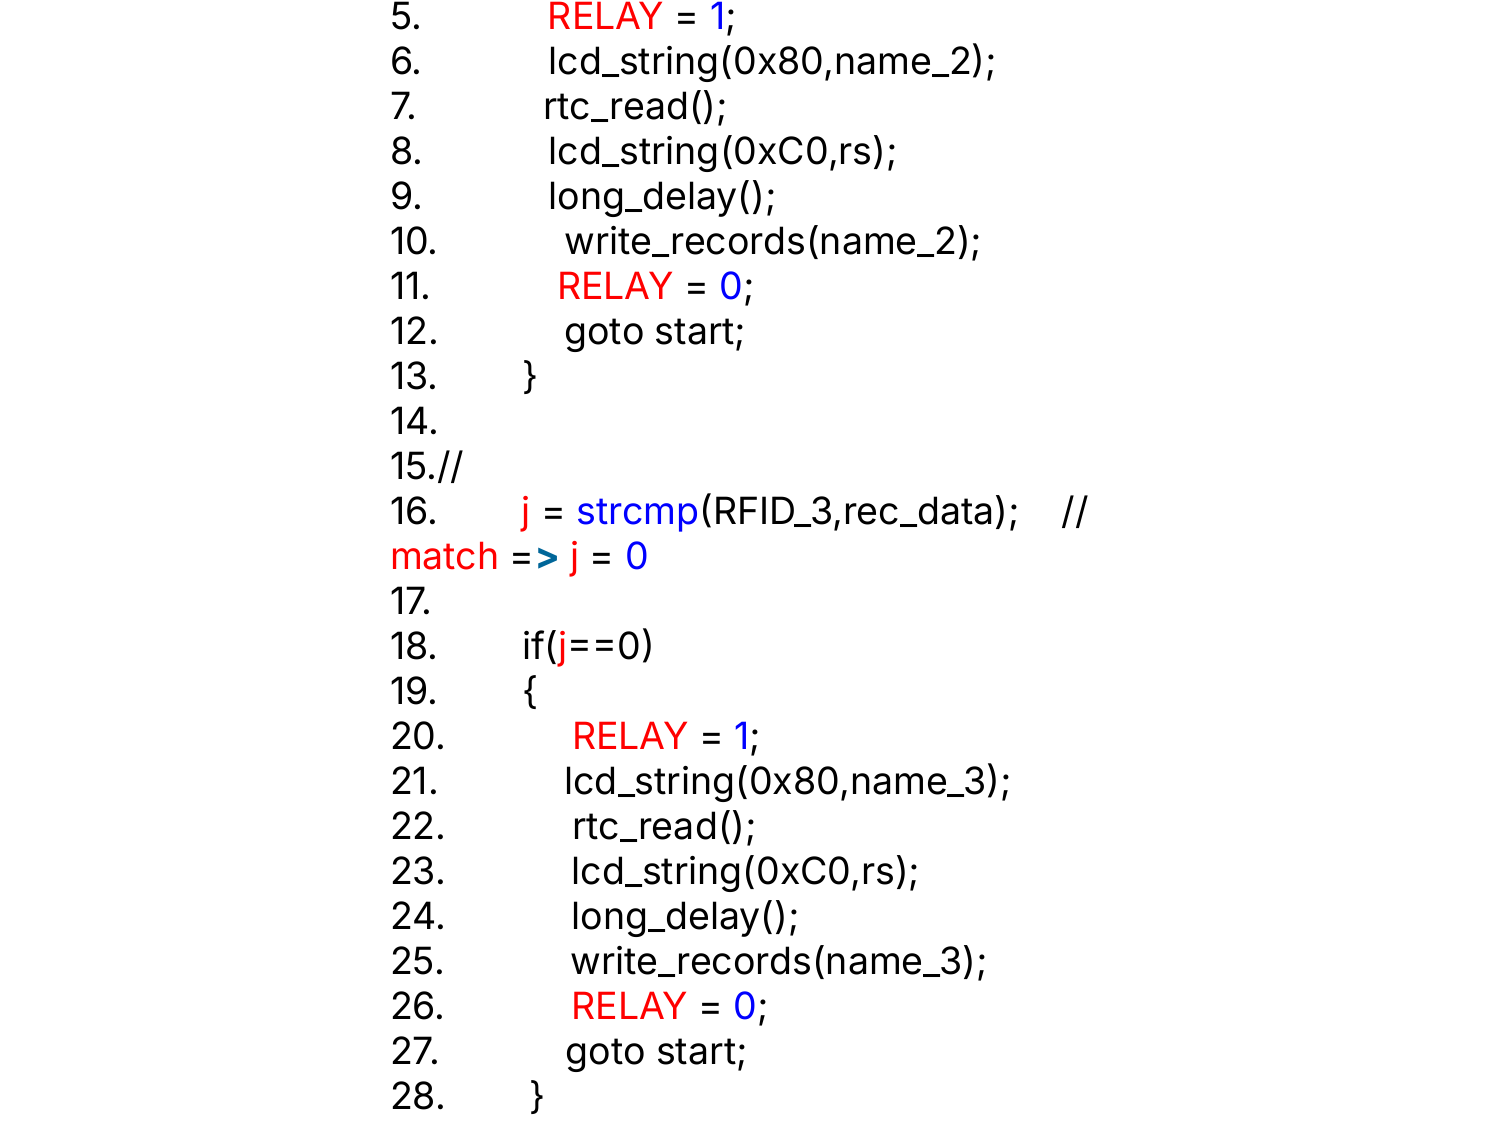

j = strcmp(RFID_2,rec_data);    //match => j = 0

        if(j==0)
        {
            RELAY = 1;
            lcd_string(0x80,name_2);
            rtc_read();
            lcd_string(0xC0,rs);
            long_delay();
            write_records(name_2);
            RELAY = 0;
            goto start;
        }

//
        j = strcmp(RFID_3,rec_data);    //match => j = 0

        if(j==0)
        {
            RELAY = 1;
            lcd_string(0x80,name_3);
            rtc_read();
            lcd_string(0xC0,rs);
            long_delay();
            write_records(name_3);
            RELAY = 0;
            goto start;
        }

        j = strcmp(RFID_4,rec_data);    //match => j = 0

        if(j==0)